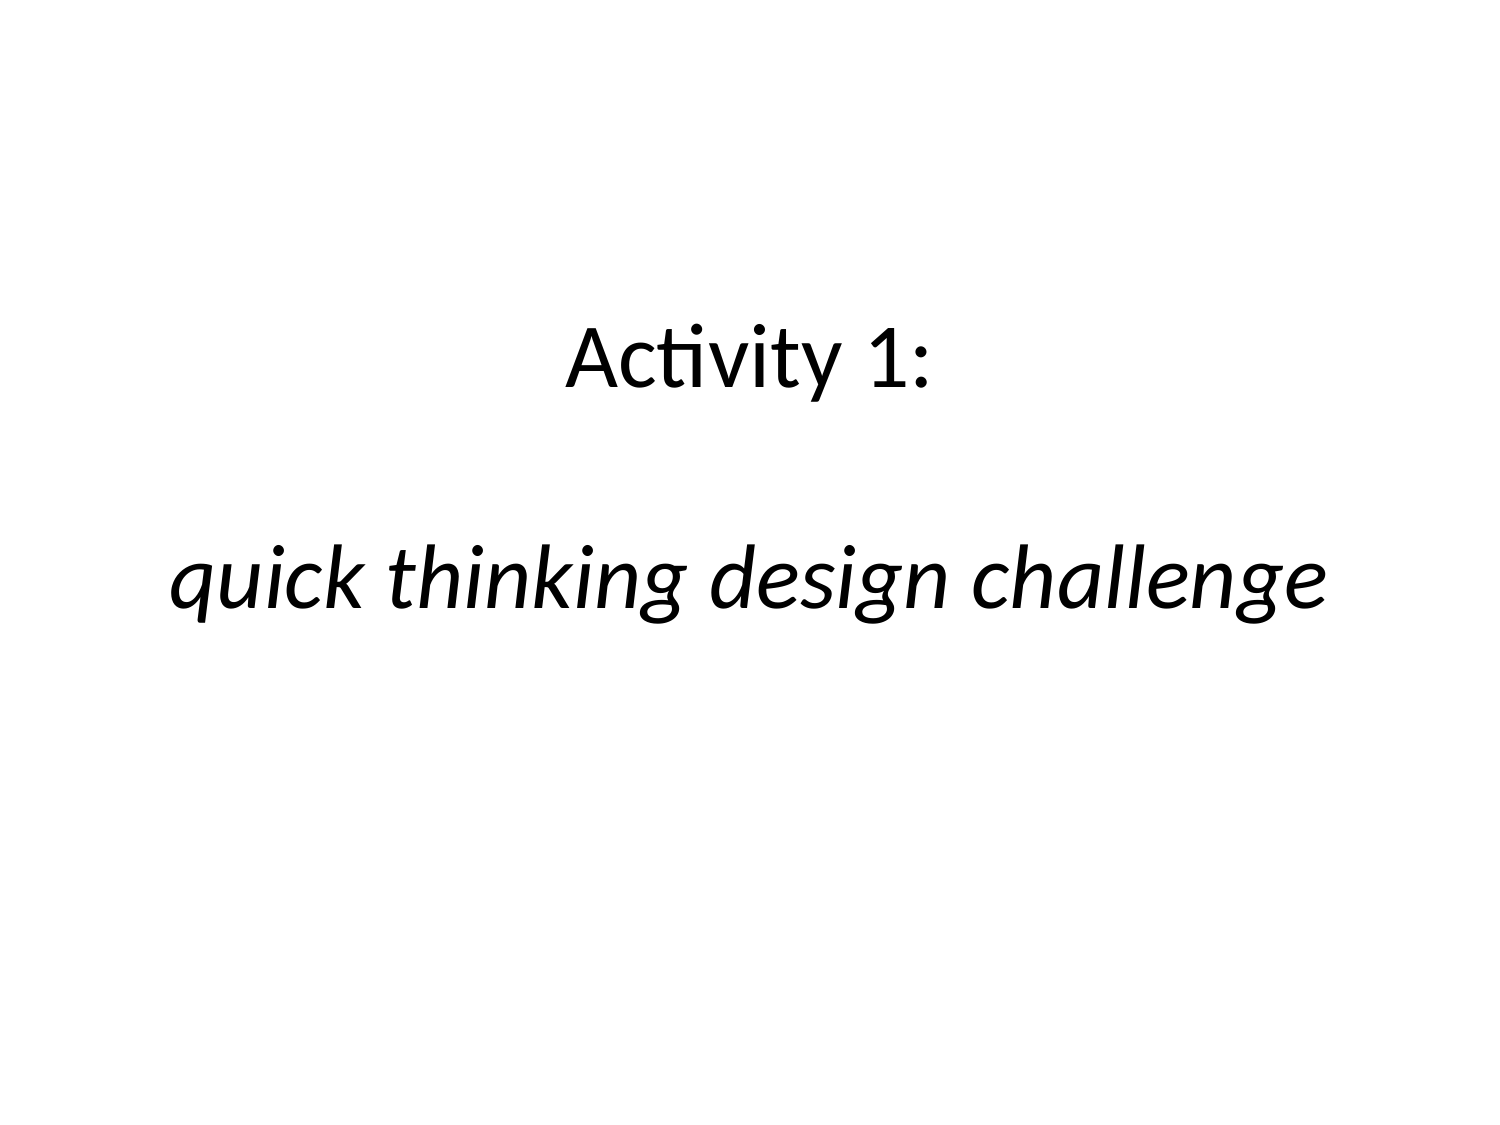

# Activity 1: quick thinking design challenge